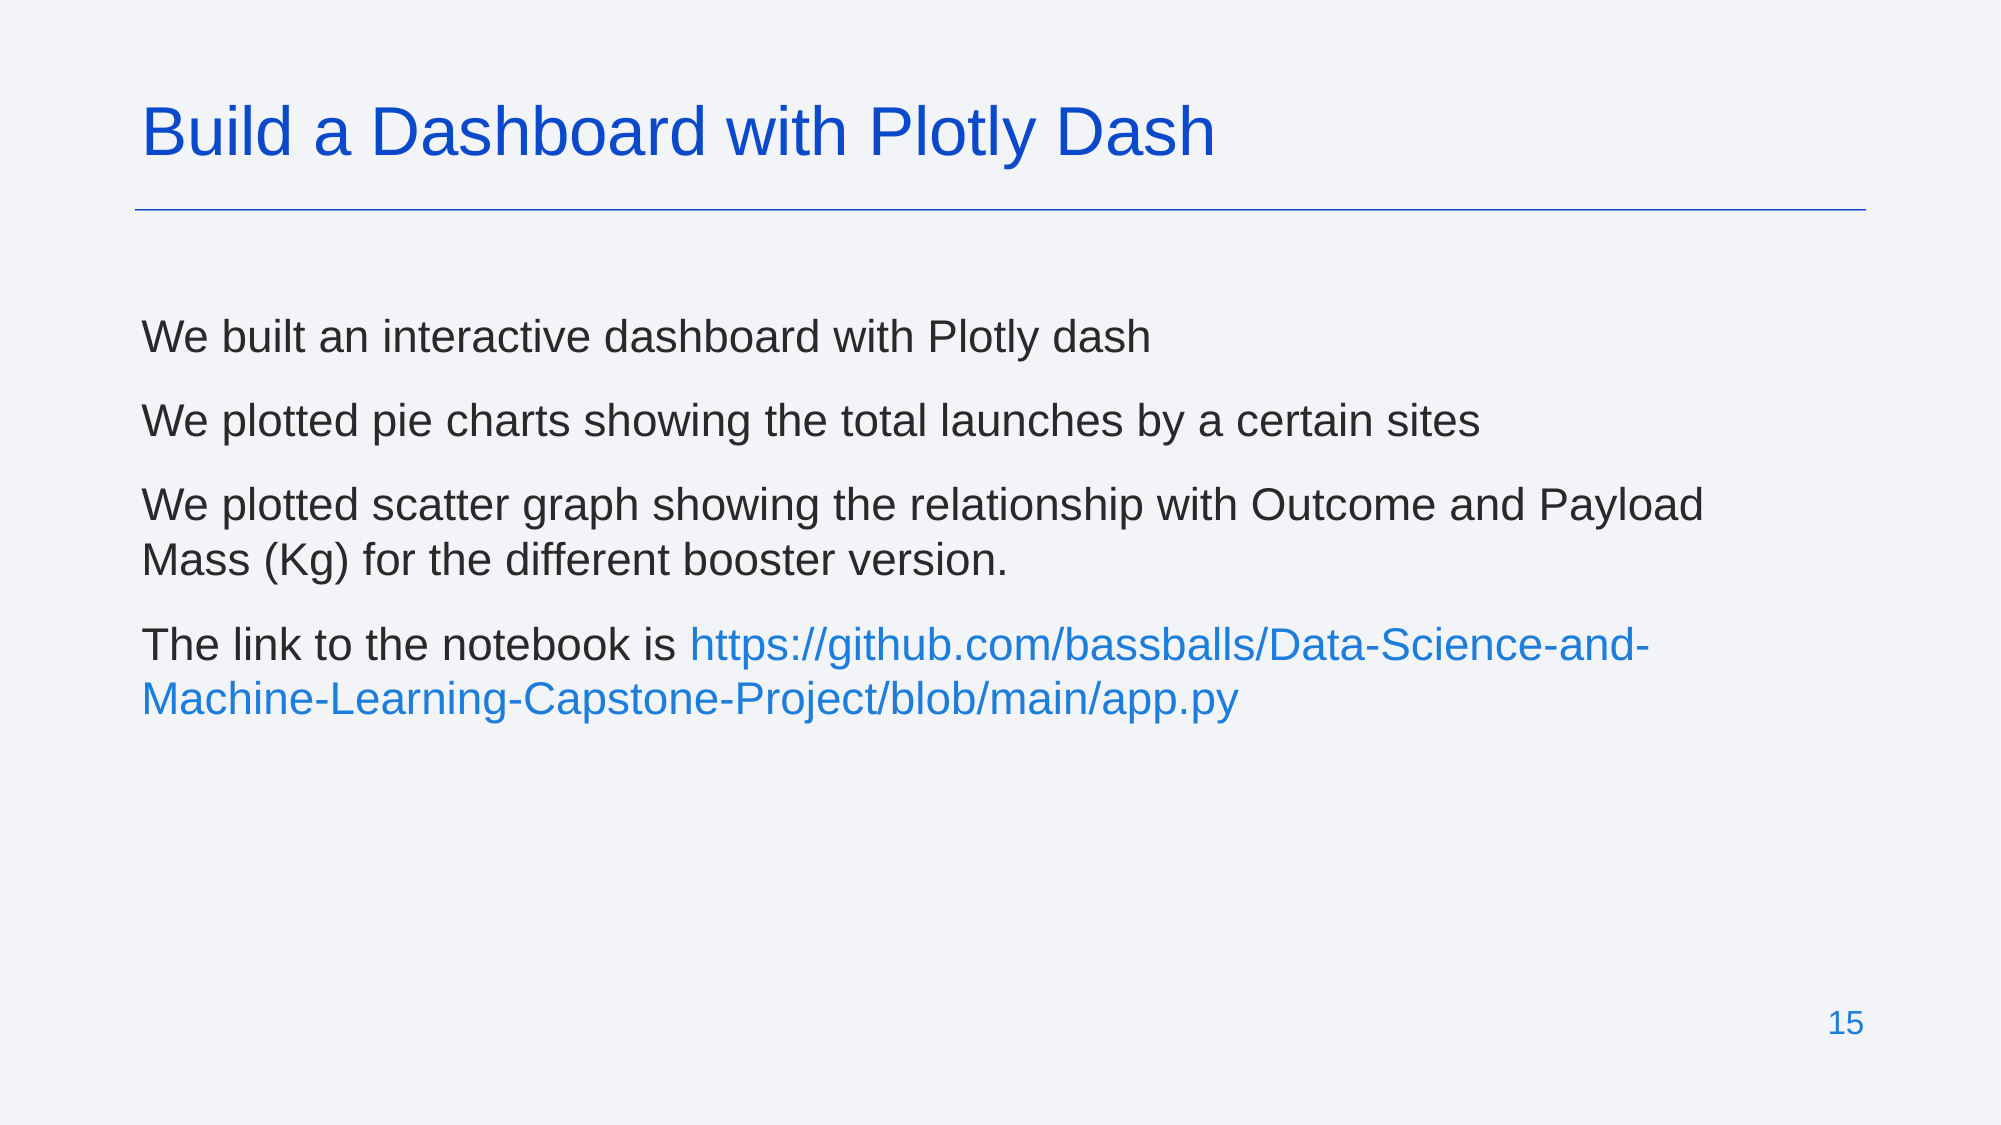

Build a Dashboard with Plotly Dash
We built an interactive dashboard with Plotly dash
We plotted pie charts showing the total launches by a certain sites
We plotted scatter graph showing the relationship with Outcome and Payload Mass (Kg) for the different booster version.
The link to the notebook is https://github.com/bassballs/Data-Science-and-Machine-Learning-Capstone-Project/blob/main/app.py
15